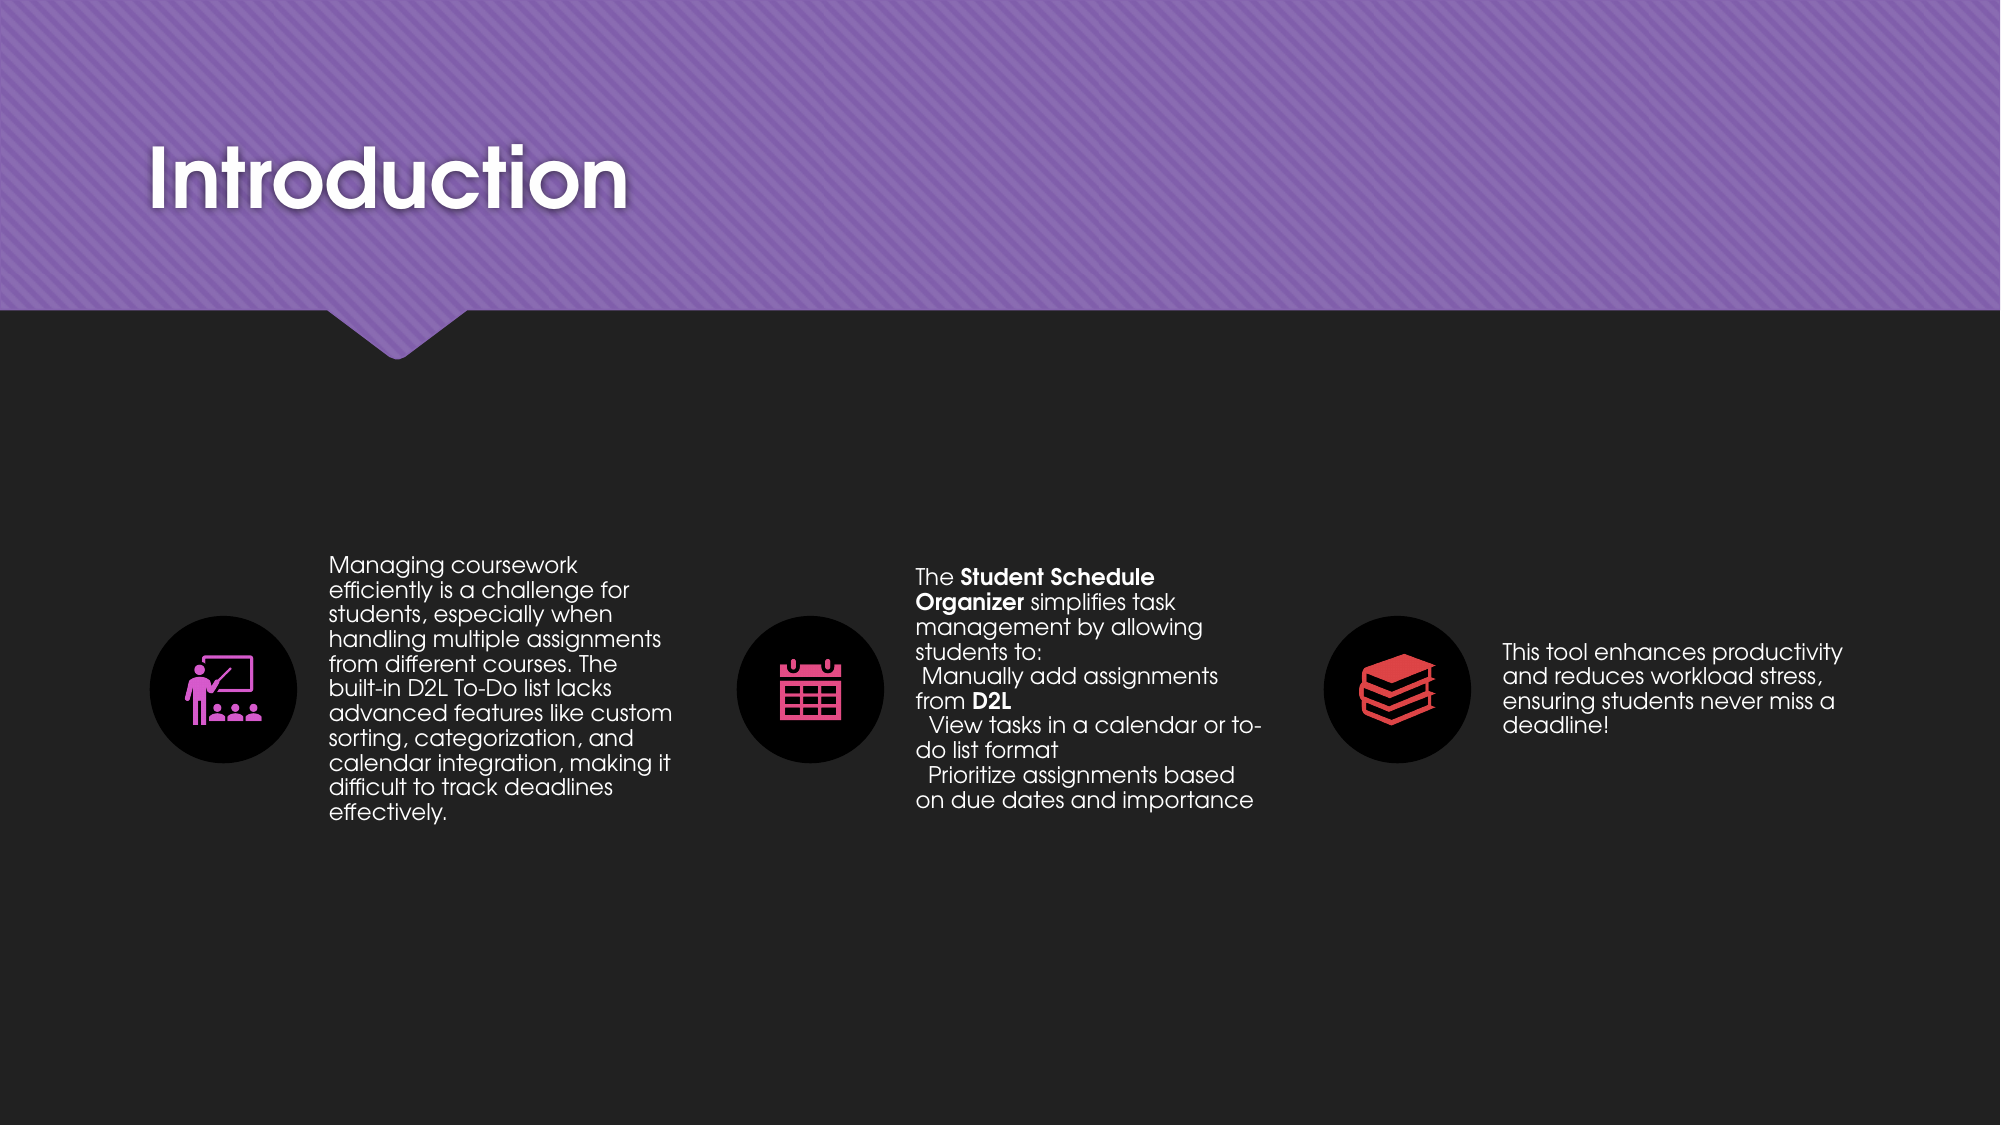

# Introduction
Managing coursework efficiently is a challenge for students, especially when handling multiple assignments from different courses. The built-in D2L To-Do list lacks advanced features like custom sorting, categorization, and calendar integration, making it difficult to track deadlines effectively.
The Student Schedule Organizer simplifies task management by allowing students to:
 Manually add assignments from D2L
  View tasks in a calendar or to-do list format
  Prioritize assignments based on due dates and importance
This tool enhances productivity and reduces workload stress, ensuring students never miss a deadline!